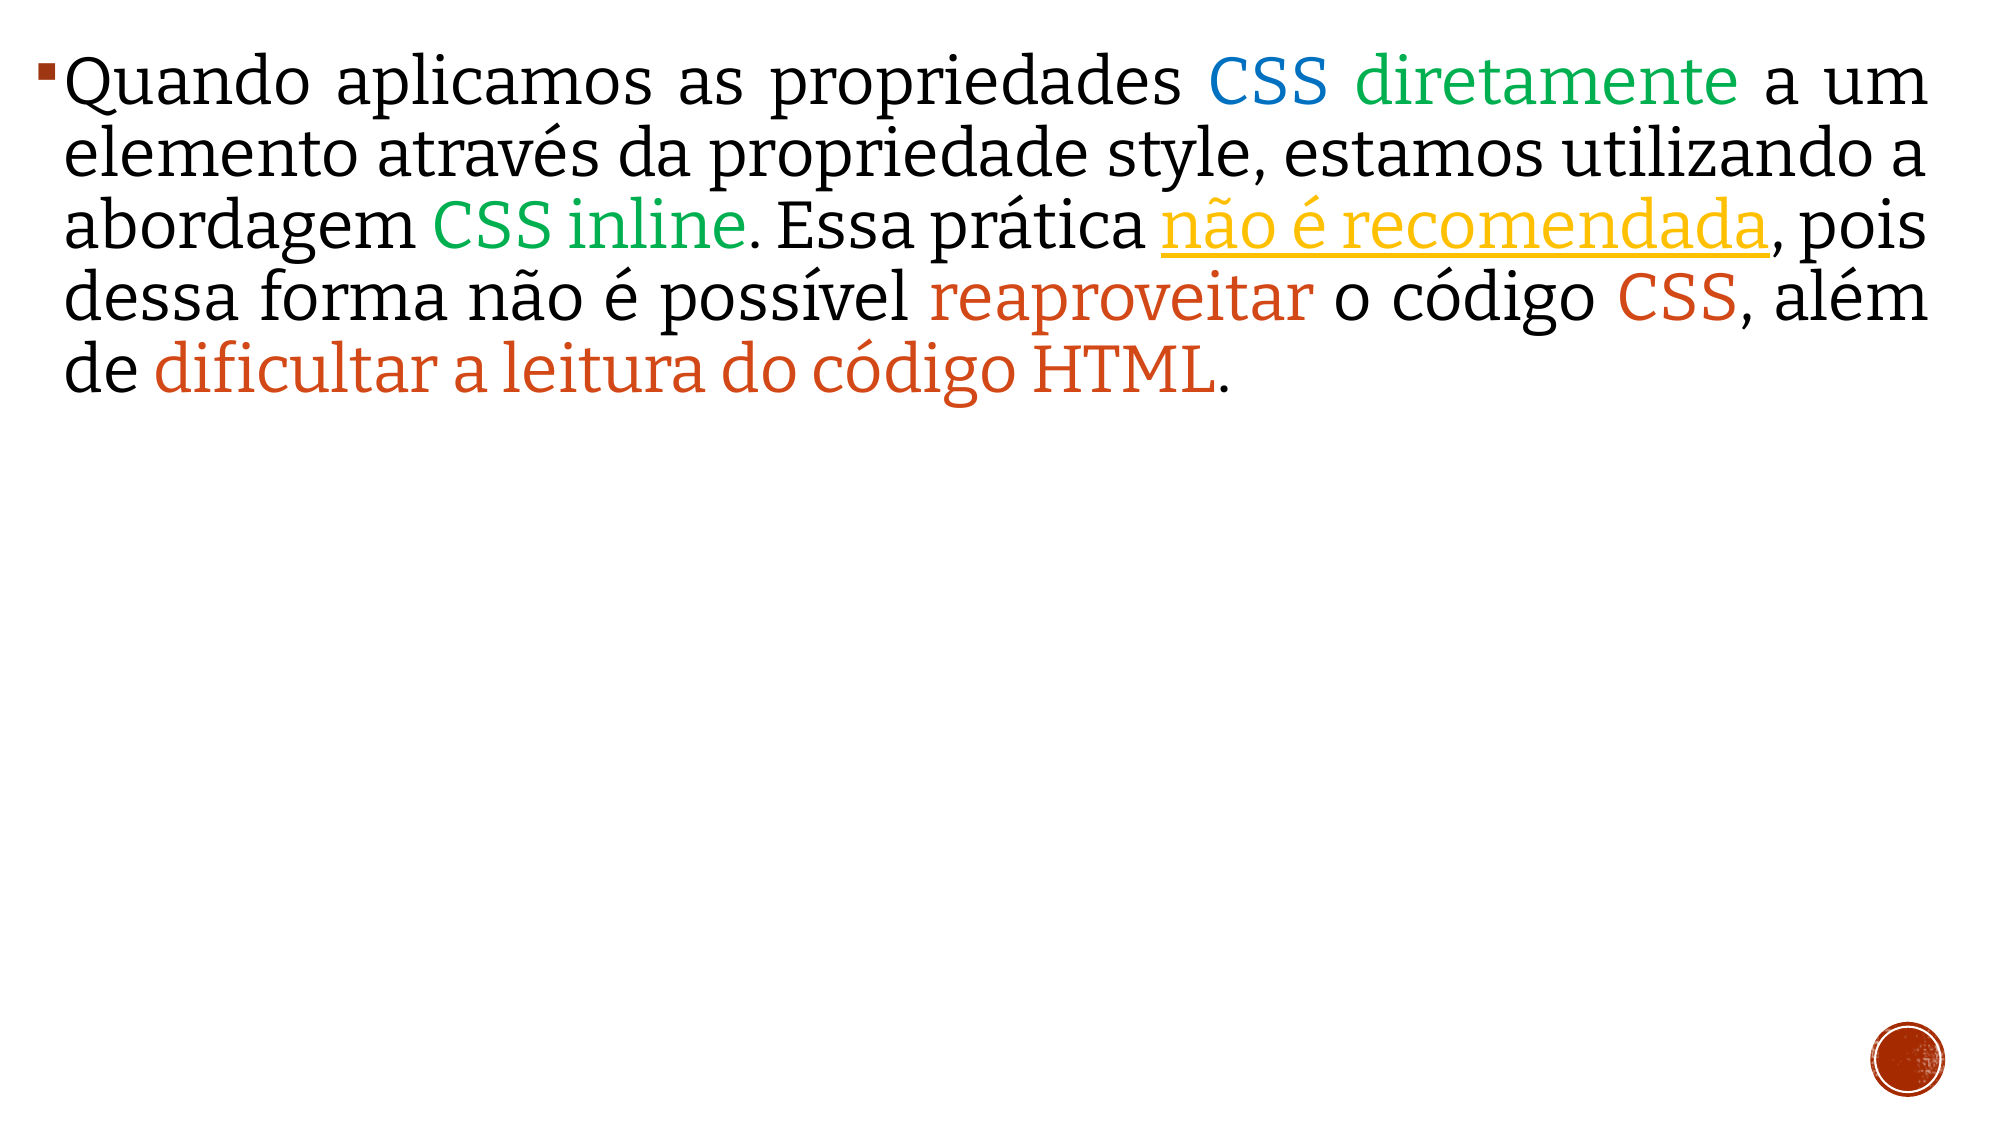

Quando aplicamos as propriedades CSS diretamente a um elemento através da propriedade style, estamos utilizando a abordagem CSS inline. Essa prática não é recomendada, pois dessa forma não é possível reaproveitar o código CSS, além de dificultar a leitura do código HTML.